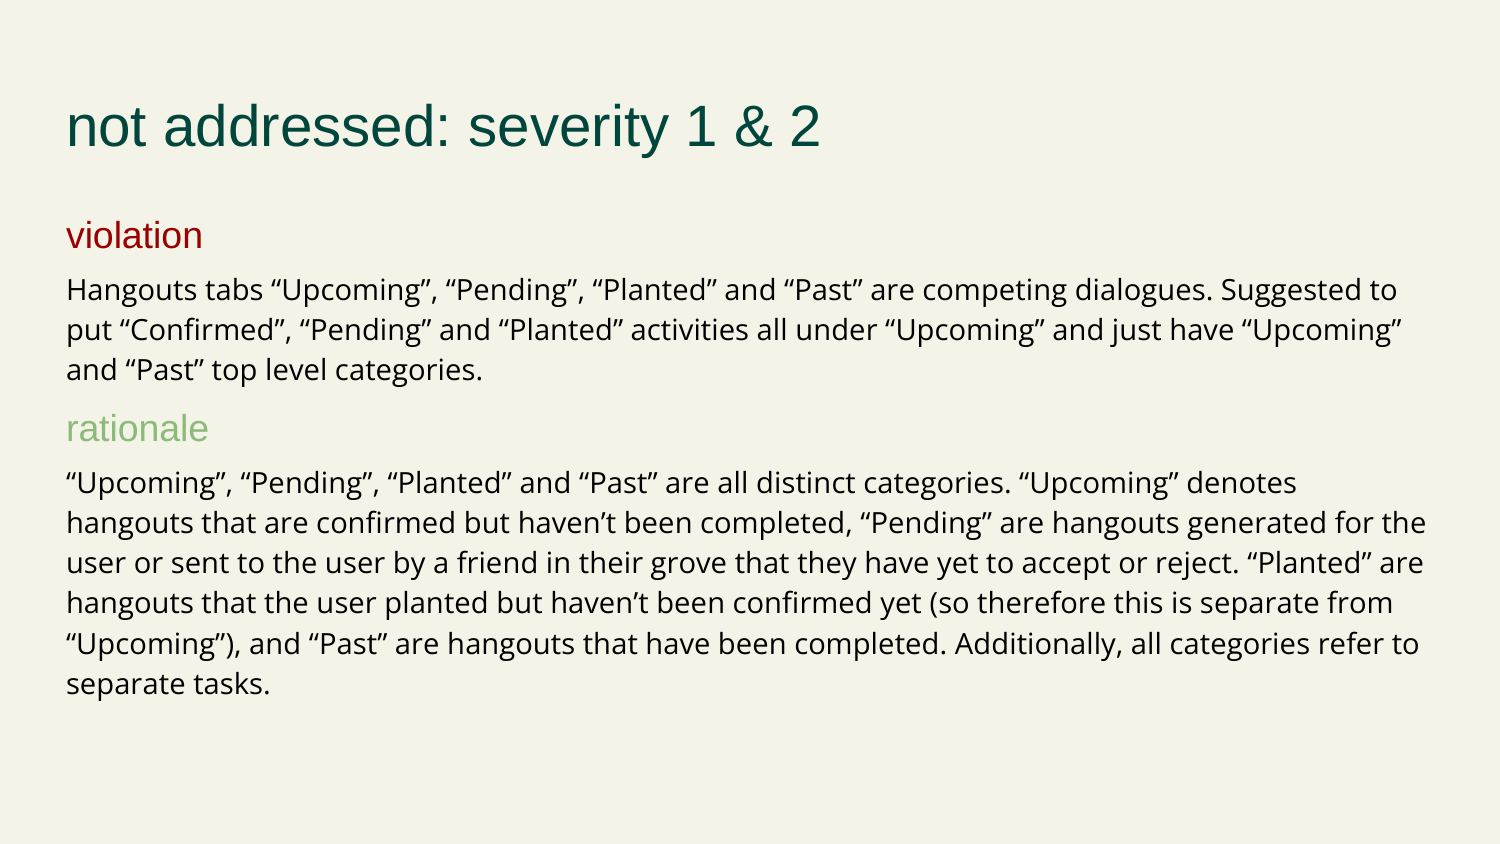

# not addressed: severity 1 & 2
violation
Hangouts tabs “Upcoming”, “Pending”, “Planted” and “Past” are competing dialogues. Suggested to put “Confirmed”, “Pending” and “Planted” activities all under “Upcoming” and just have “Upcoming” and “Past” top level categories.
rationale
“Upcoming”, “Pending”, “Planted” and “Past” are all distinct categories. “Upcoming” denotes hangouts that are confirmed but haven’t been completed, “Pending” are hangouts generated for the user or sent to the user by a friend in their grove that they have yet to accept or reject. “Planted” are hangouts that the user planted but haven’t been confirmed yet (so therefore this is separate from “Upcoming”), and “Past” are hangouts that have been completed. Additionally, all categories refer to separate tasks.